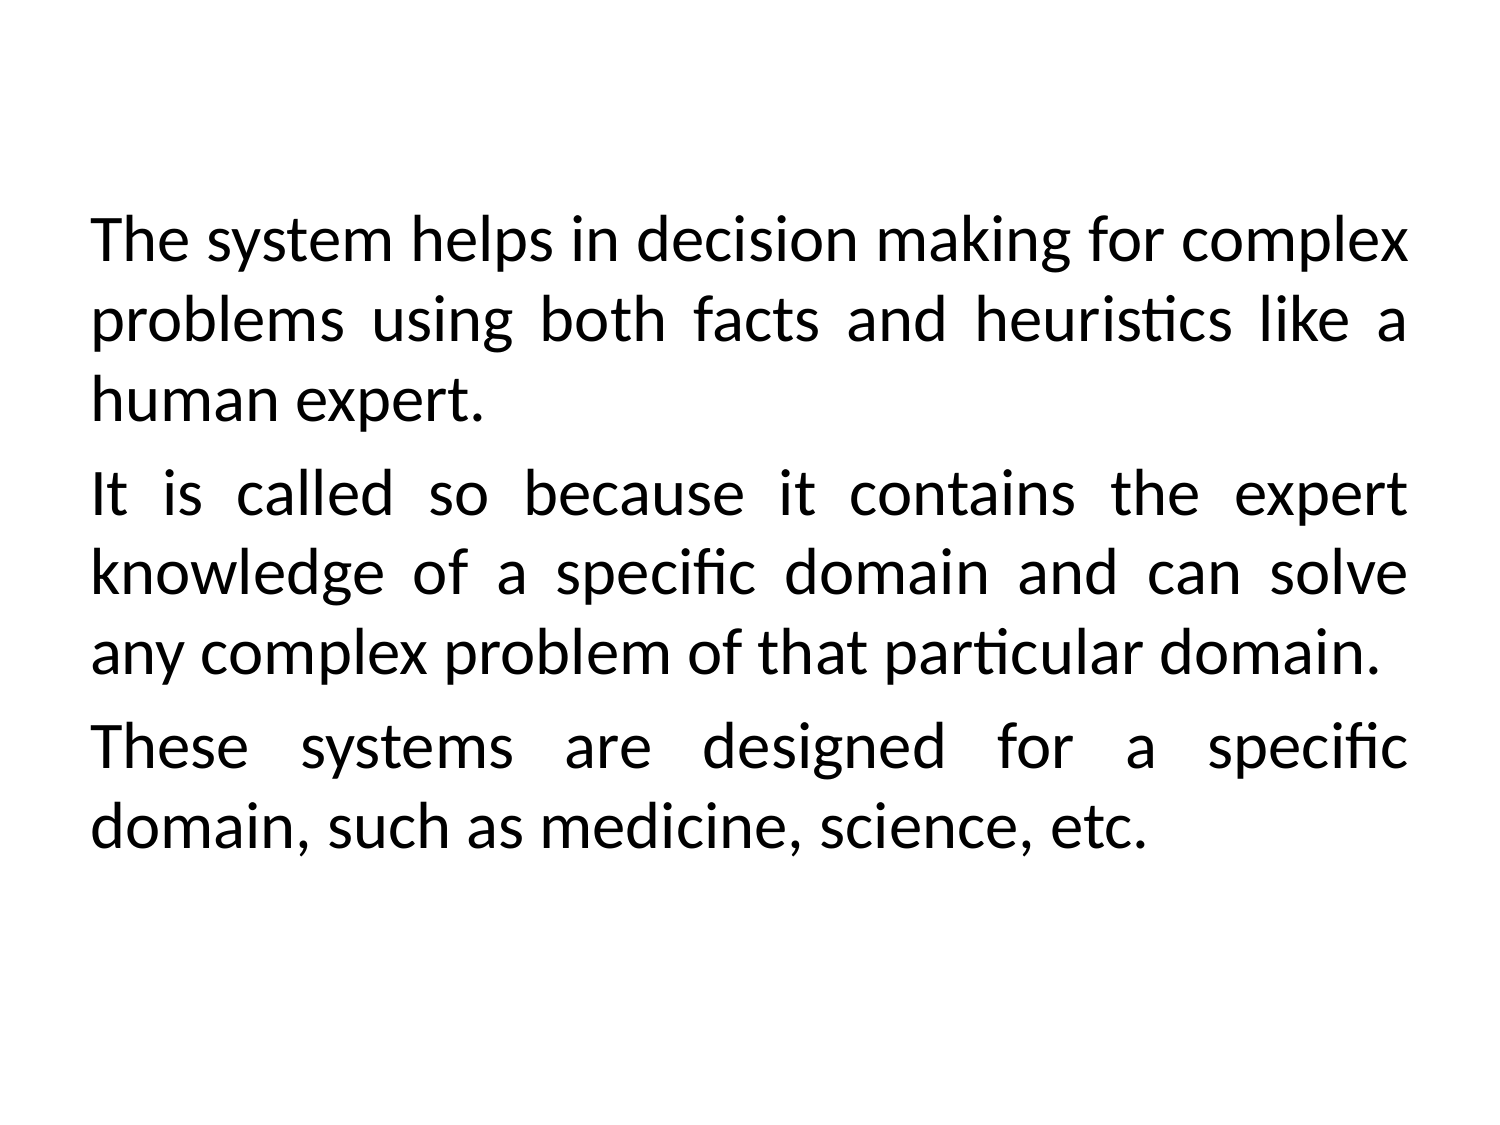

The system helps in decision making for complex problems using both facts and heuristics like a human expert.
It is called so because it contains the expert knowledge of a specific domain and can solve any complex problem of that particular domain.
These systems are designed for a specific domain, such as medicine, science, etc.